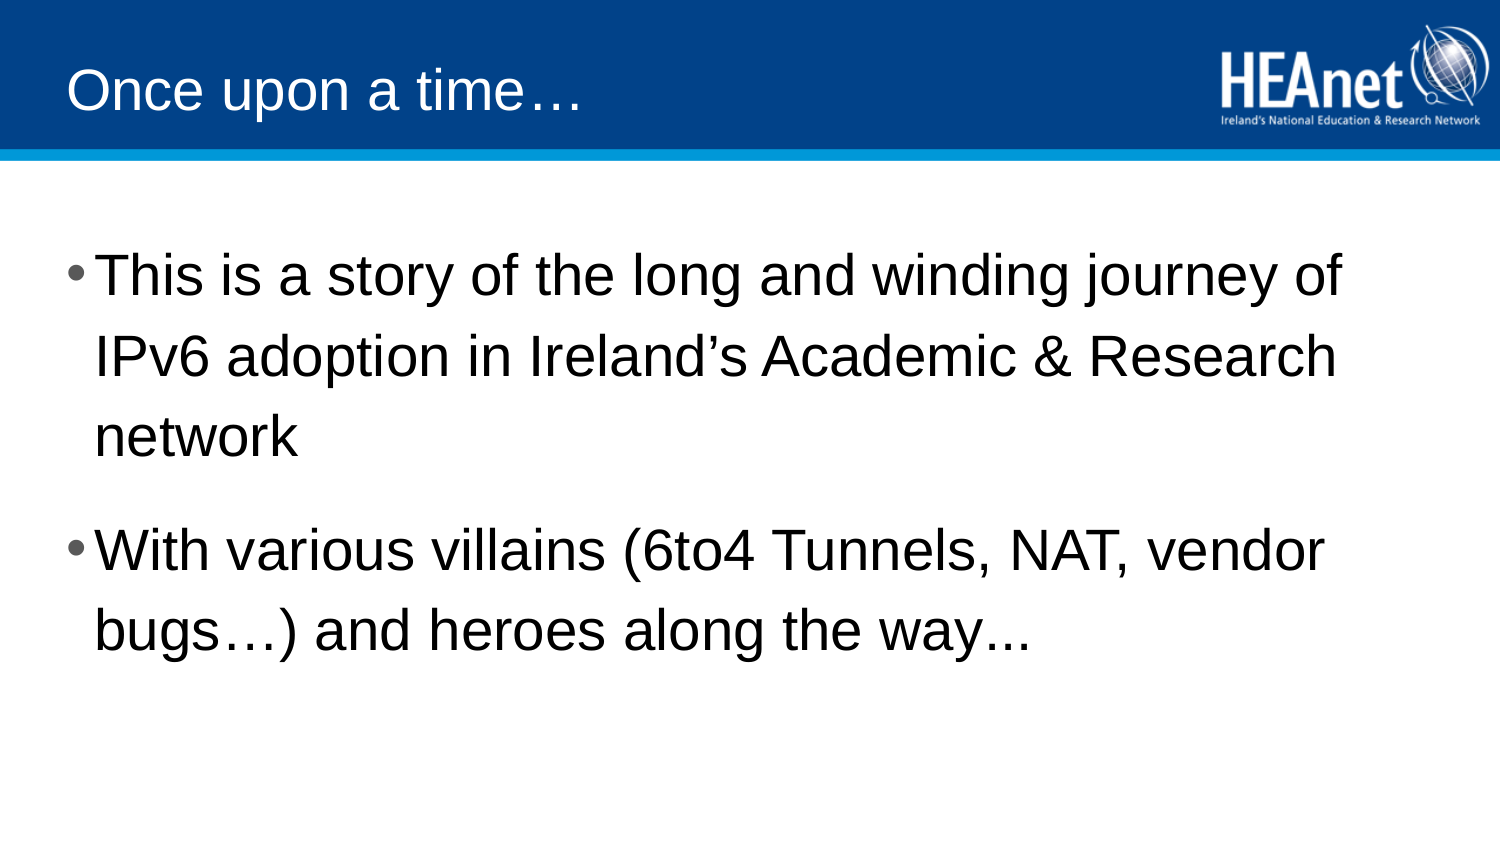

# Once upon a time…
This is a story of the long and winding journey of IPv6 adoption in Ireland’s Academic & Research network
With various villains (6to4 Tunnels, NAT, vendor bugs…) and heroes along the way...